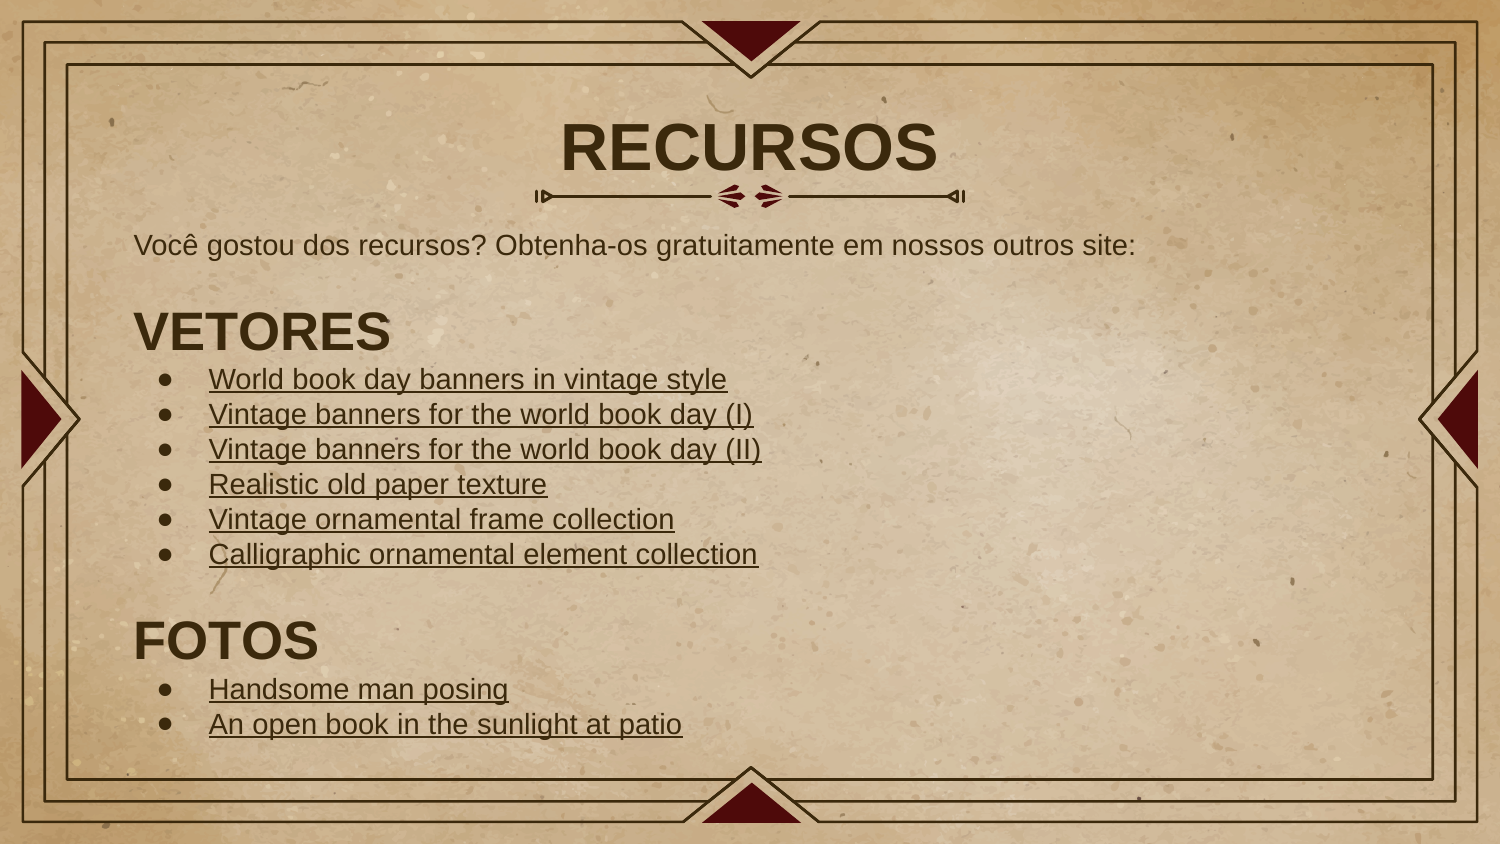

# RECURSOS
Você gostou dos recursos? Obtenha-os gratuitamente em nossos outros site:

VETORES
World book day banners in vintage style
Vintage banners for the world book day (I)
Vintage banners for the world book day (II)
Realistic old paper texture
Vintage ornamental frame collection
Calligraphic ornamental element collection

FOTOS
Handsome man posing
An open book in the sunlight at patio